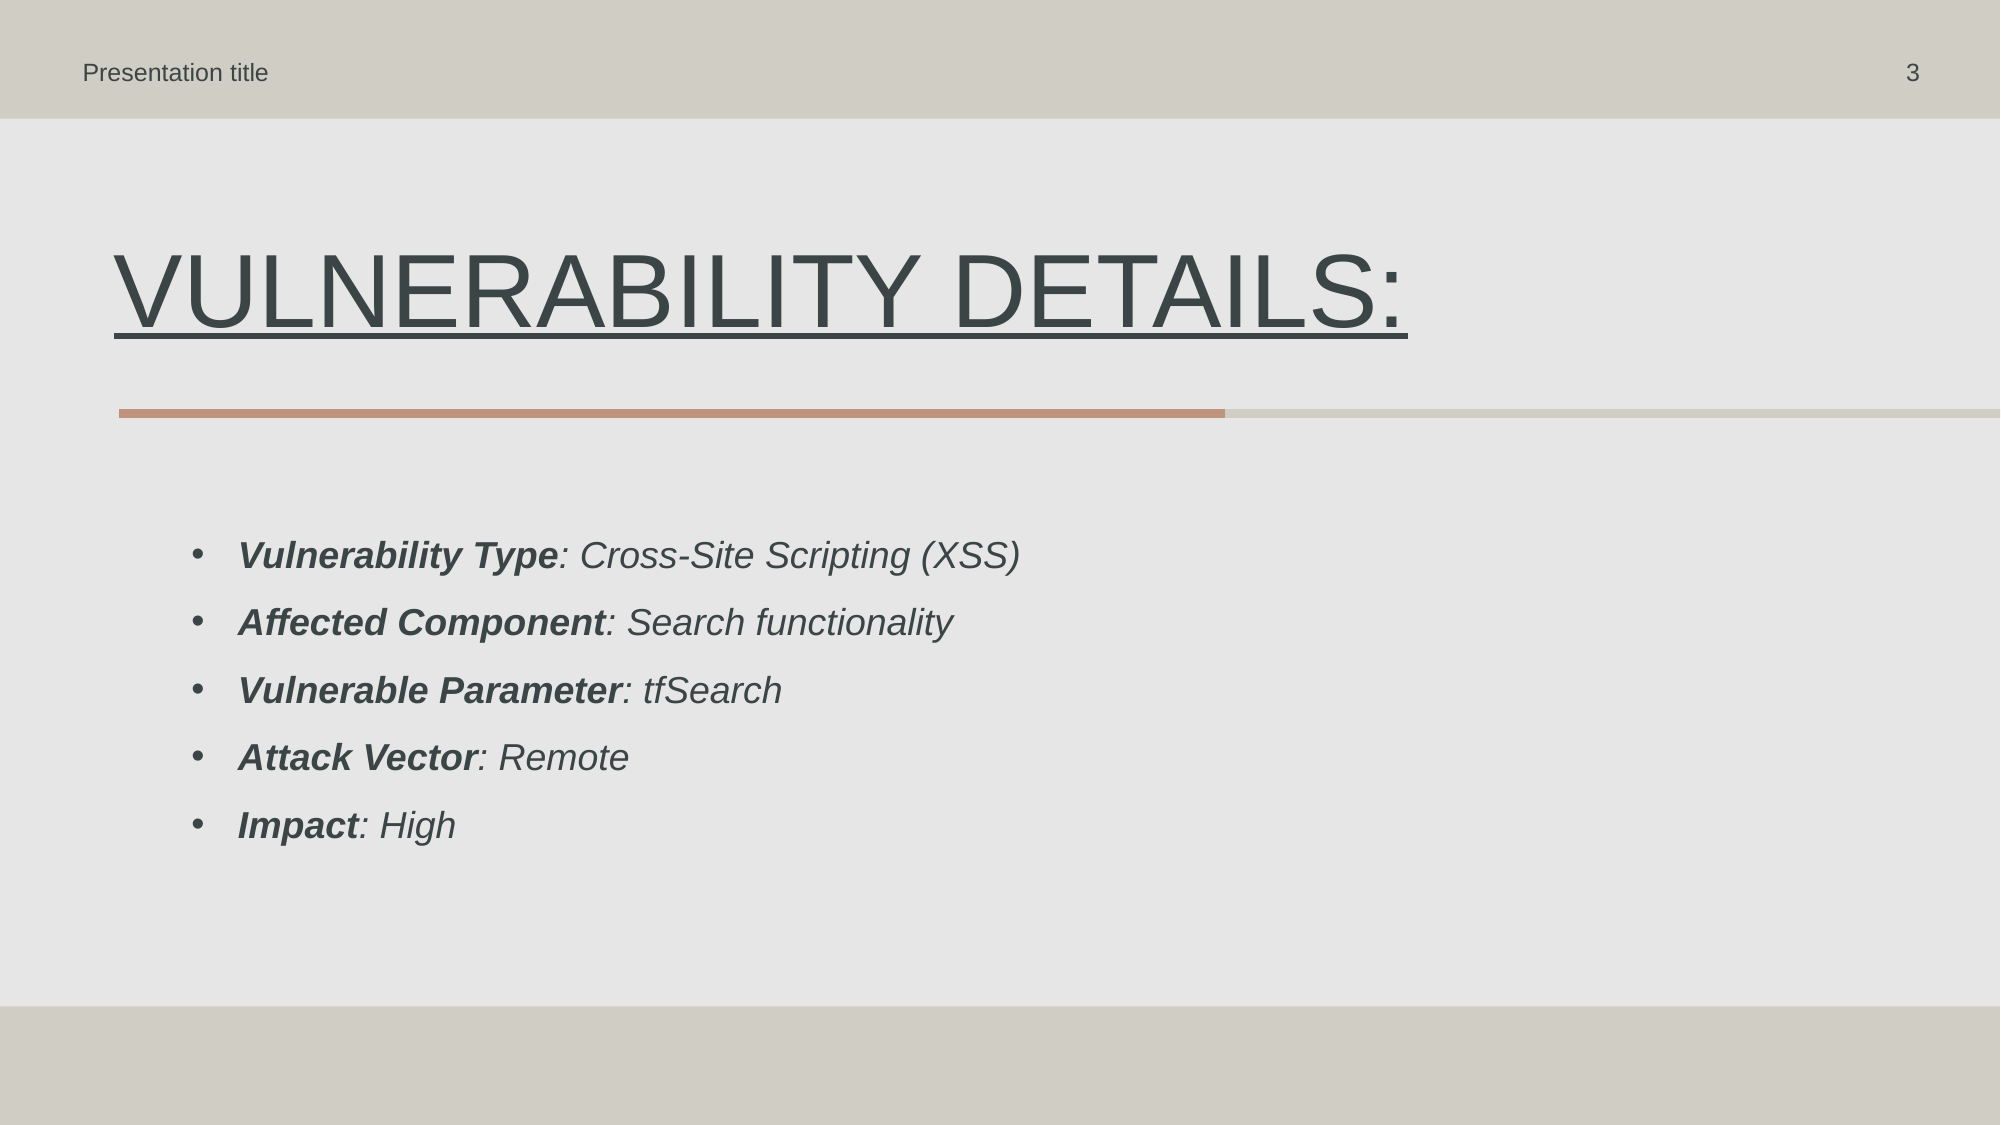

Presentation title
3
# Vulnerability Details:
Vulnerability Type: Cross-Site Scripting (XSS)
Affected Component: Search functionality
Vulnerable Parameter: tfSearch
Attack Vector: Remote
Impact: High